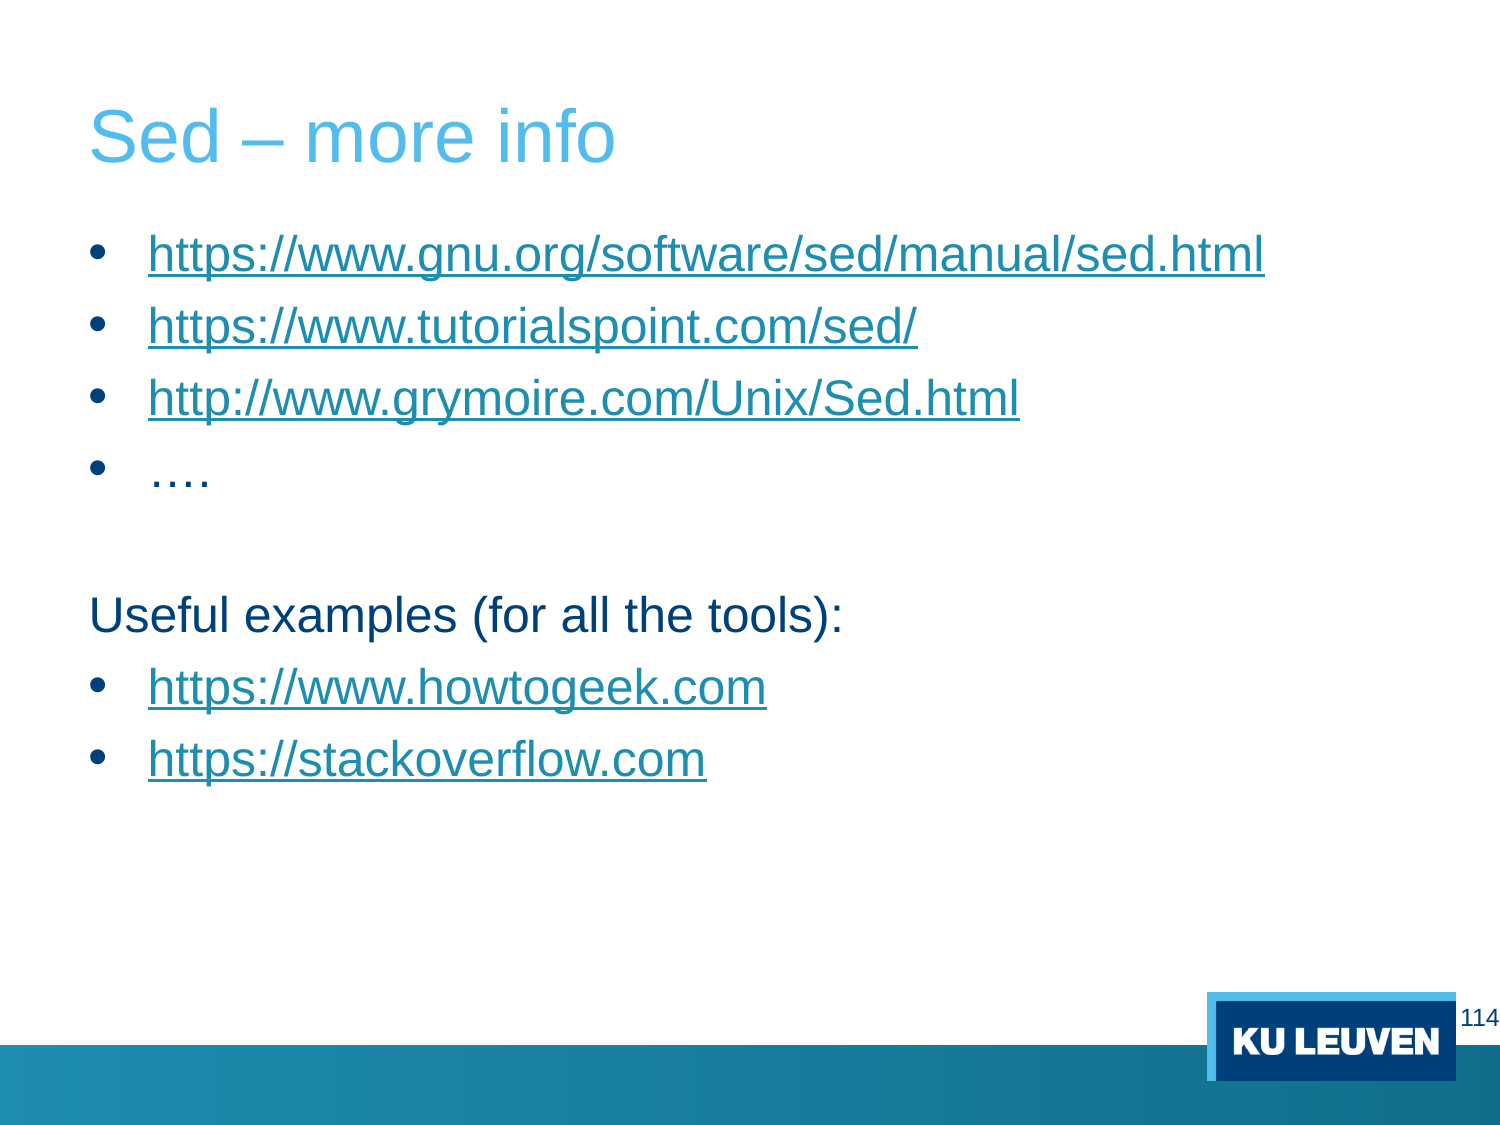

# Sed – more info
https://www.gnu.org/software/sed/manual/sed.html
https://www.tutorialspoint.com/sed/
http://www.grymoire.com/Unix/Sed.html
….

Useful examples (for all the tools):
https://www.howtogeek.com
https://stackoverflow.com

114